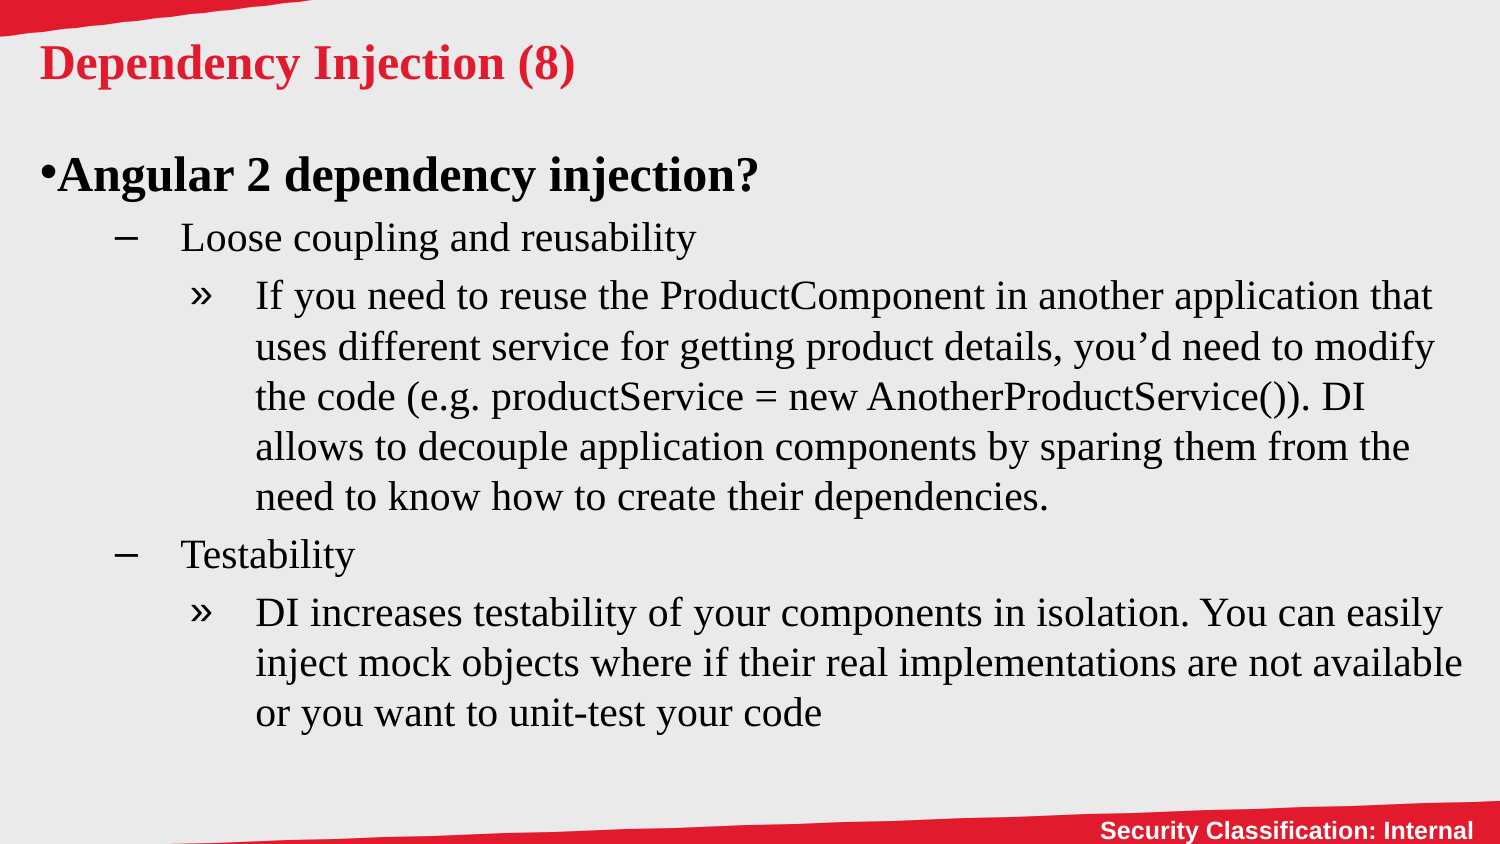

# Dependency Injection (8)
Angular 2 dependency injection?
Loose coupling and reusability
If you need to reuse the ProductComponent in another application that uses different service for getting product details, you’d need to modify the code (e.g. productService = new AnotherProductService()). DI allows to decouple application components by sparing them from the need to know how to create their dependencies.
Testability
DI increases testability of your components in isolation. You can easily inject mock objects where if their real implementations are not available or you want to unit-test your code